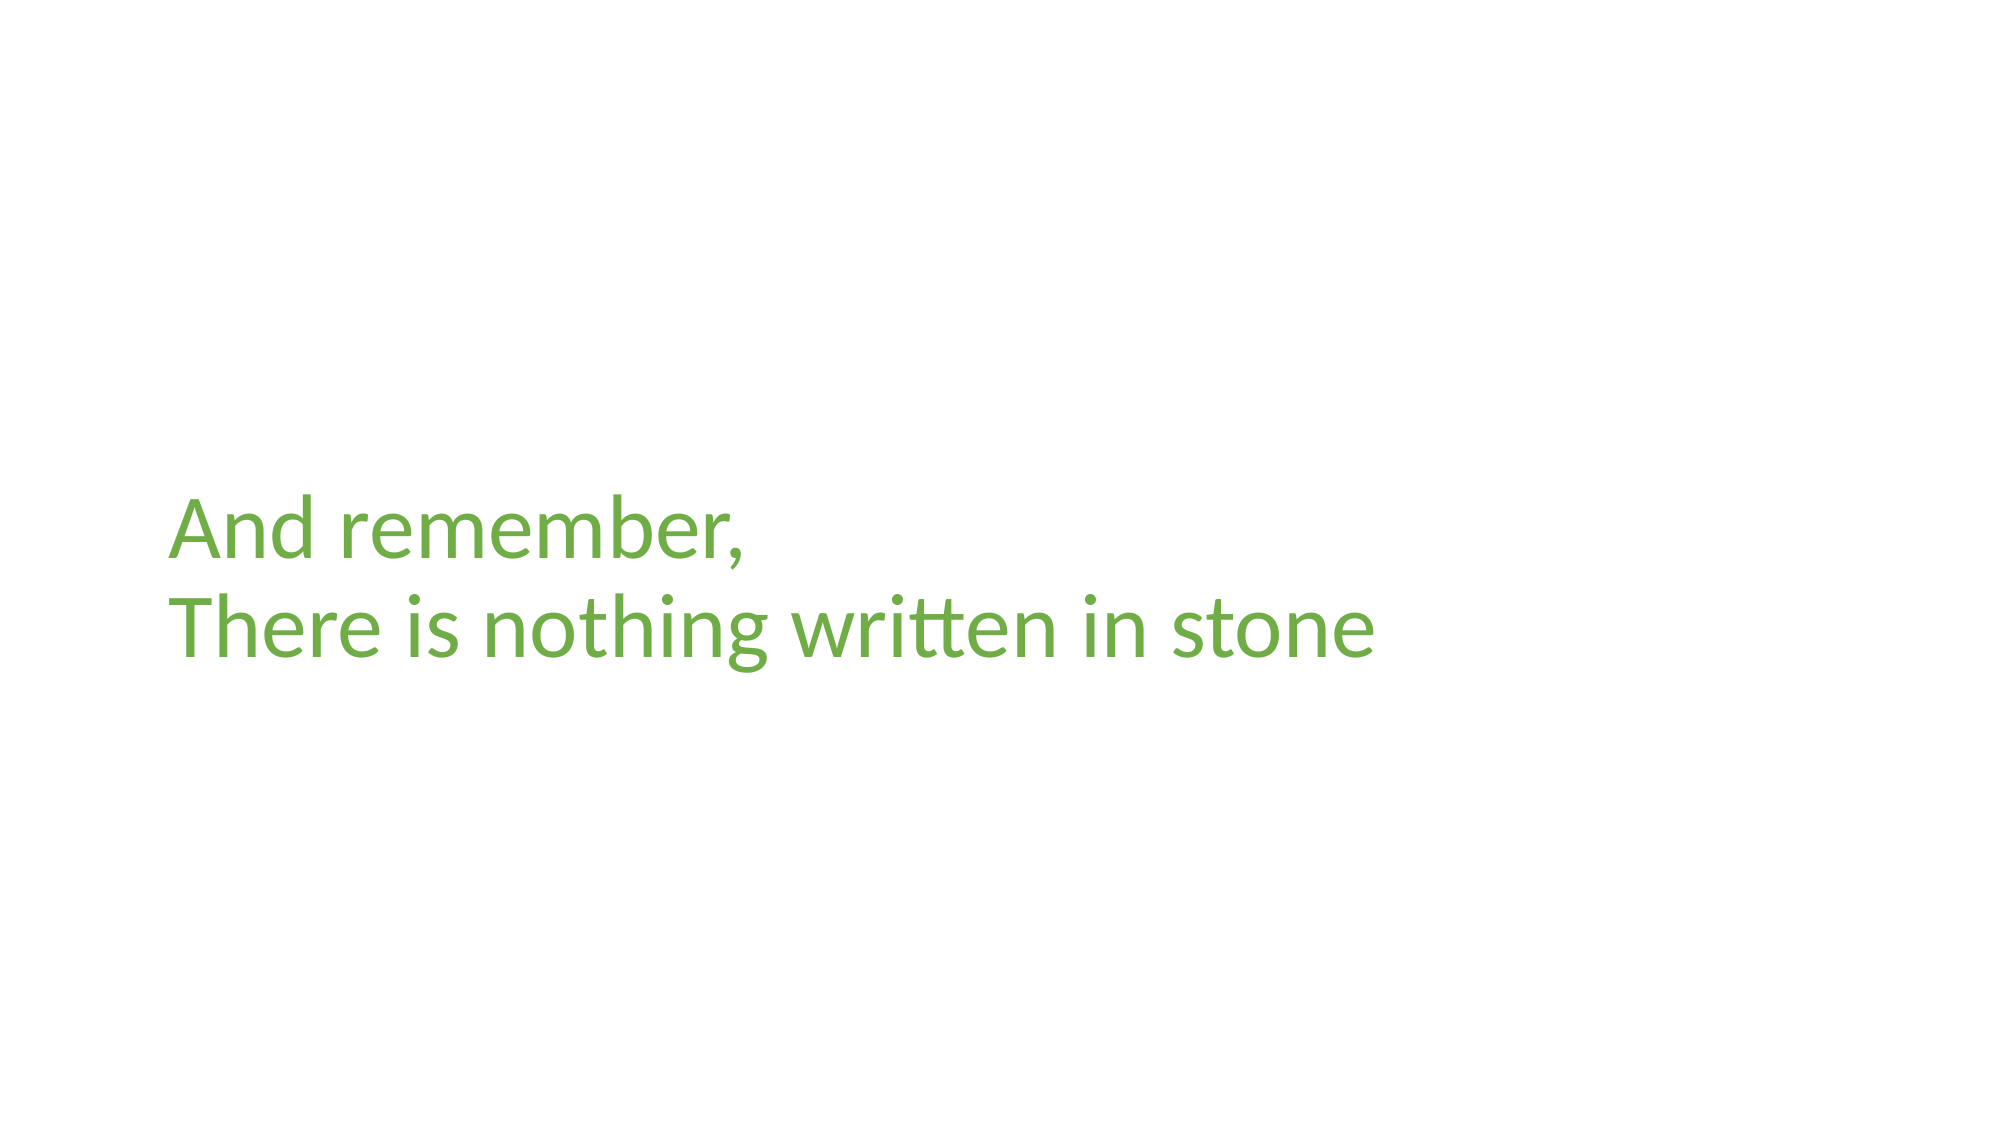

# And remember, There is nothing written in stone